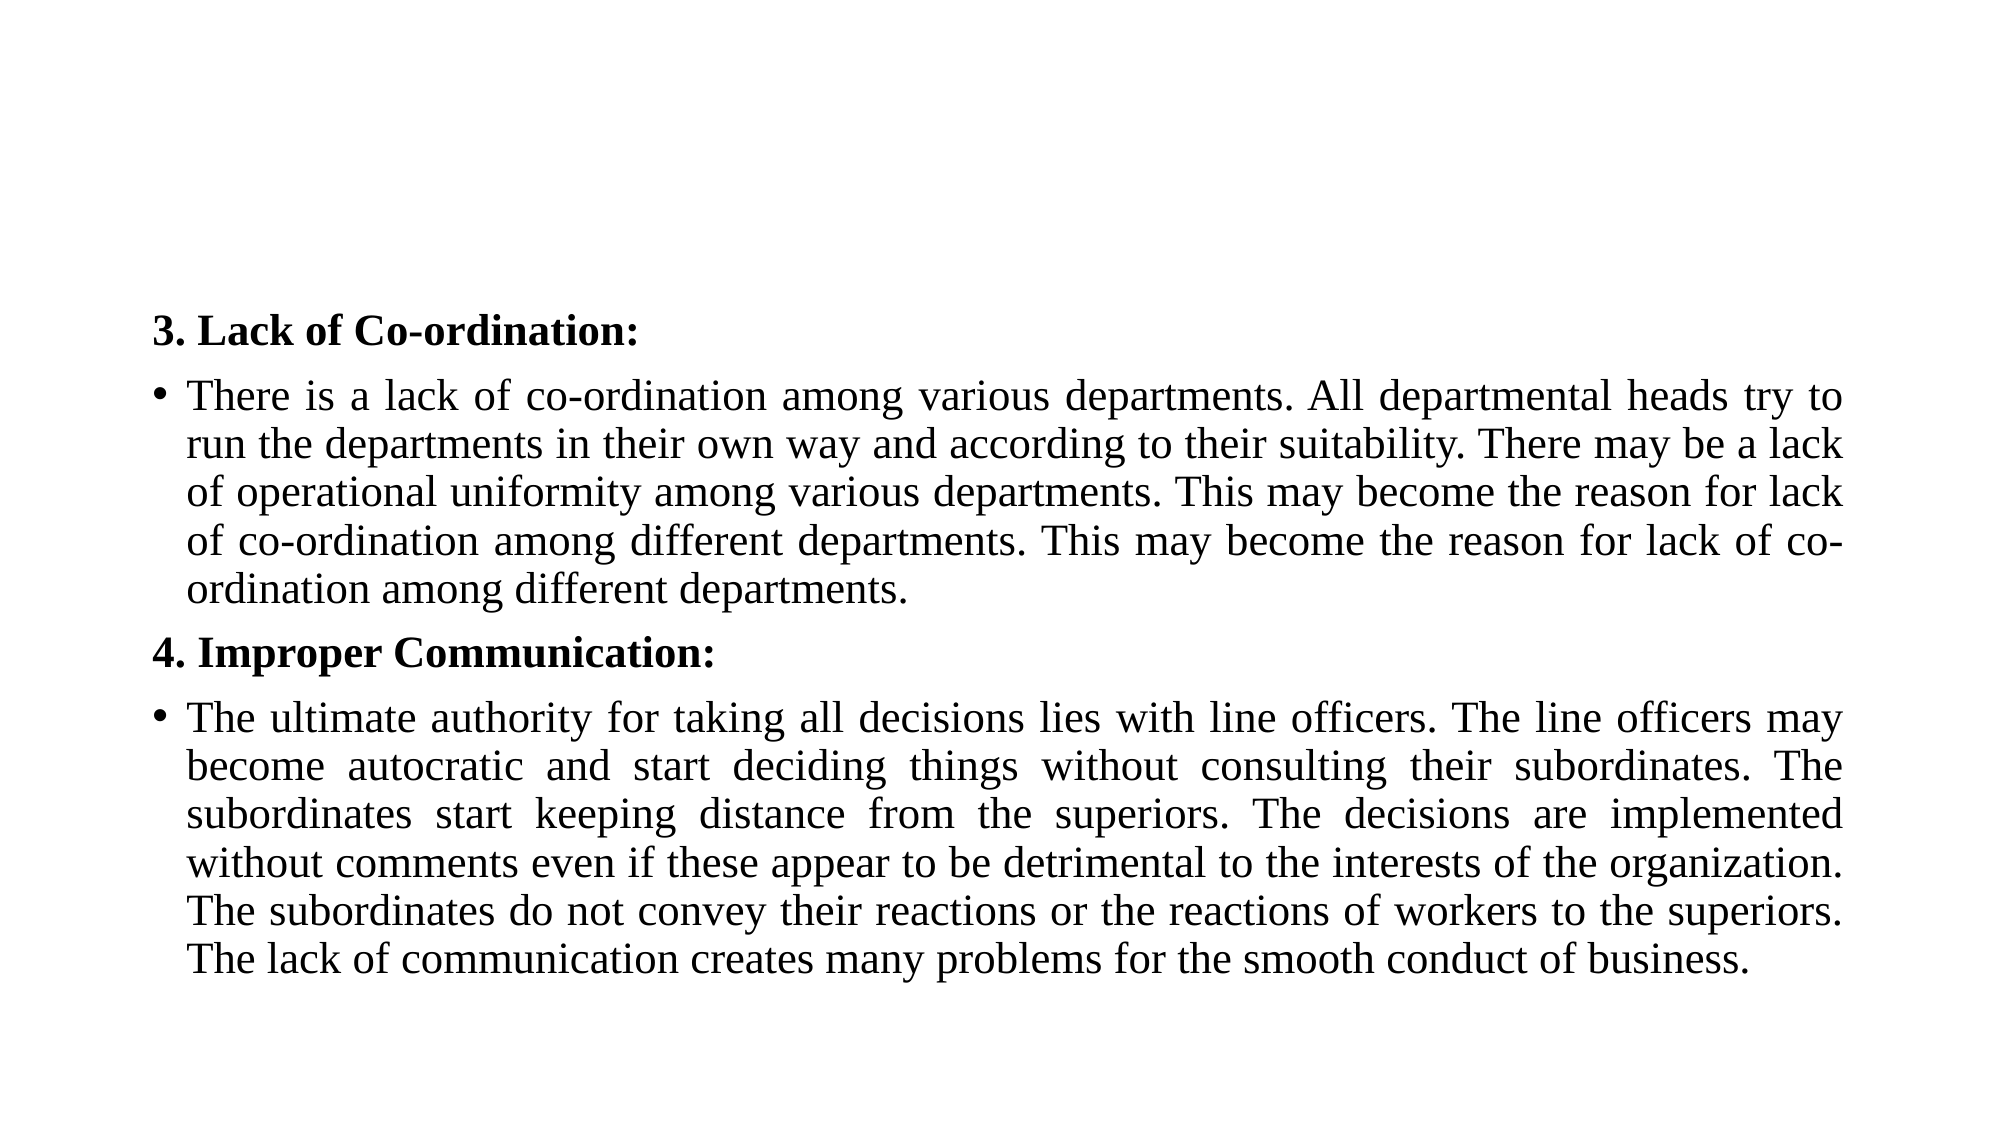

#
3. Lack of Co-ordination:
There is a lack of co-ordination among various departments. All departmental heads try to run the departments in their own way and according to their suitability. There may be a lack of operational uniformity among various departments. This may become the reason for lack of co-ordination among different departments. This may become the reason for lack of co-ordination among different departments.
4. Improper Communication:
The ultimate authority for taking all decisions lies with line officers. The line officers may become autocratic and start deciding things without consulting their subordinates. The subordinates start keeping distance from the superiors. The decisions are implemented without comments even if these appear to be detrimental to the interests of the organization. The subordinates do not convey their reactions or the reactions of workers to the superiors. The lack of communication creates many problems for the smooth conduct of business.